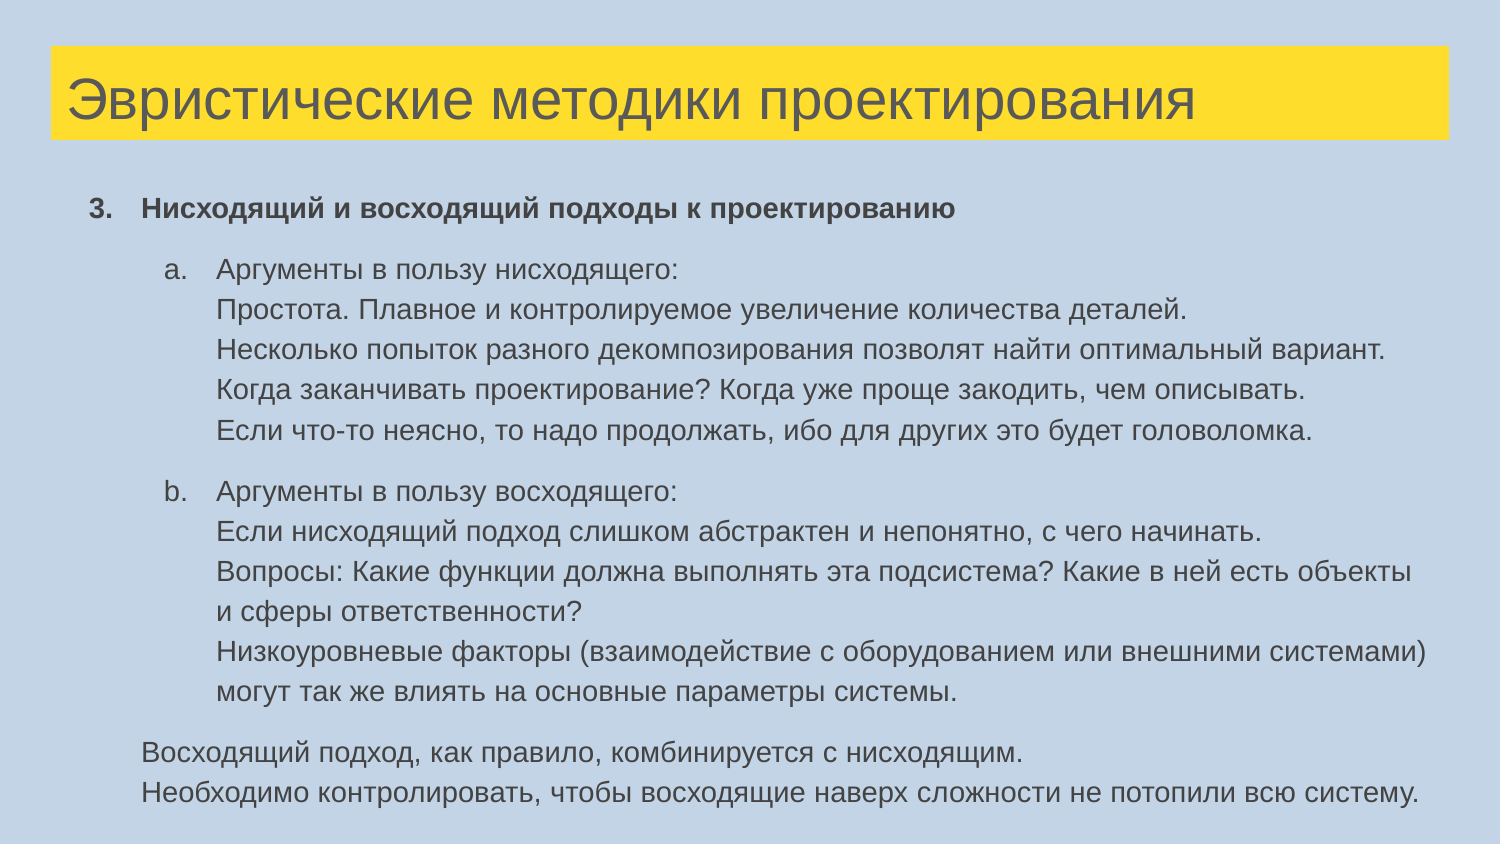

# Эвристические методики проектирования
Нисходящий и восходящий подходы к проектированию
Аргументы в пользу нисходящего:
Простота. Плавное и контролируемое увеличение количества деталей.
Несколько попыток разного декомпозирования позволят найти оптимальный вариант.
Когда заканчивать проектирование? Когда уже проще закодить, чем описывать.
Если что-то неясно, то надо продолжать, ибо для других это будет головоломка.
Аргументы в пользу восходящего:
Если нисходящий подход слишком абстрактен и непонятно, с чего начинать.
Вопросы: Какие функции должна выполнять эта подсистема? Какие в ней есть объекты и сферы ответственности?
Низкоуровневые факторы (взаимодействие с оборудованием или внешними системами) могут так же влиять на основные параметры системы.
Восходящий подход, как правило, комбинируется с нисходящим.
Необходимо контролировать, чтобы восходящие наверх сложности не потопили всю систему.